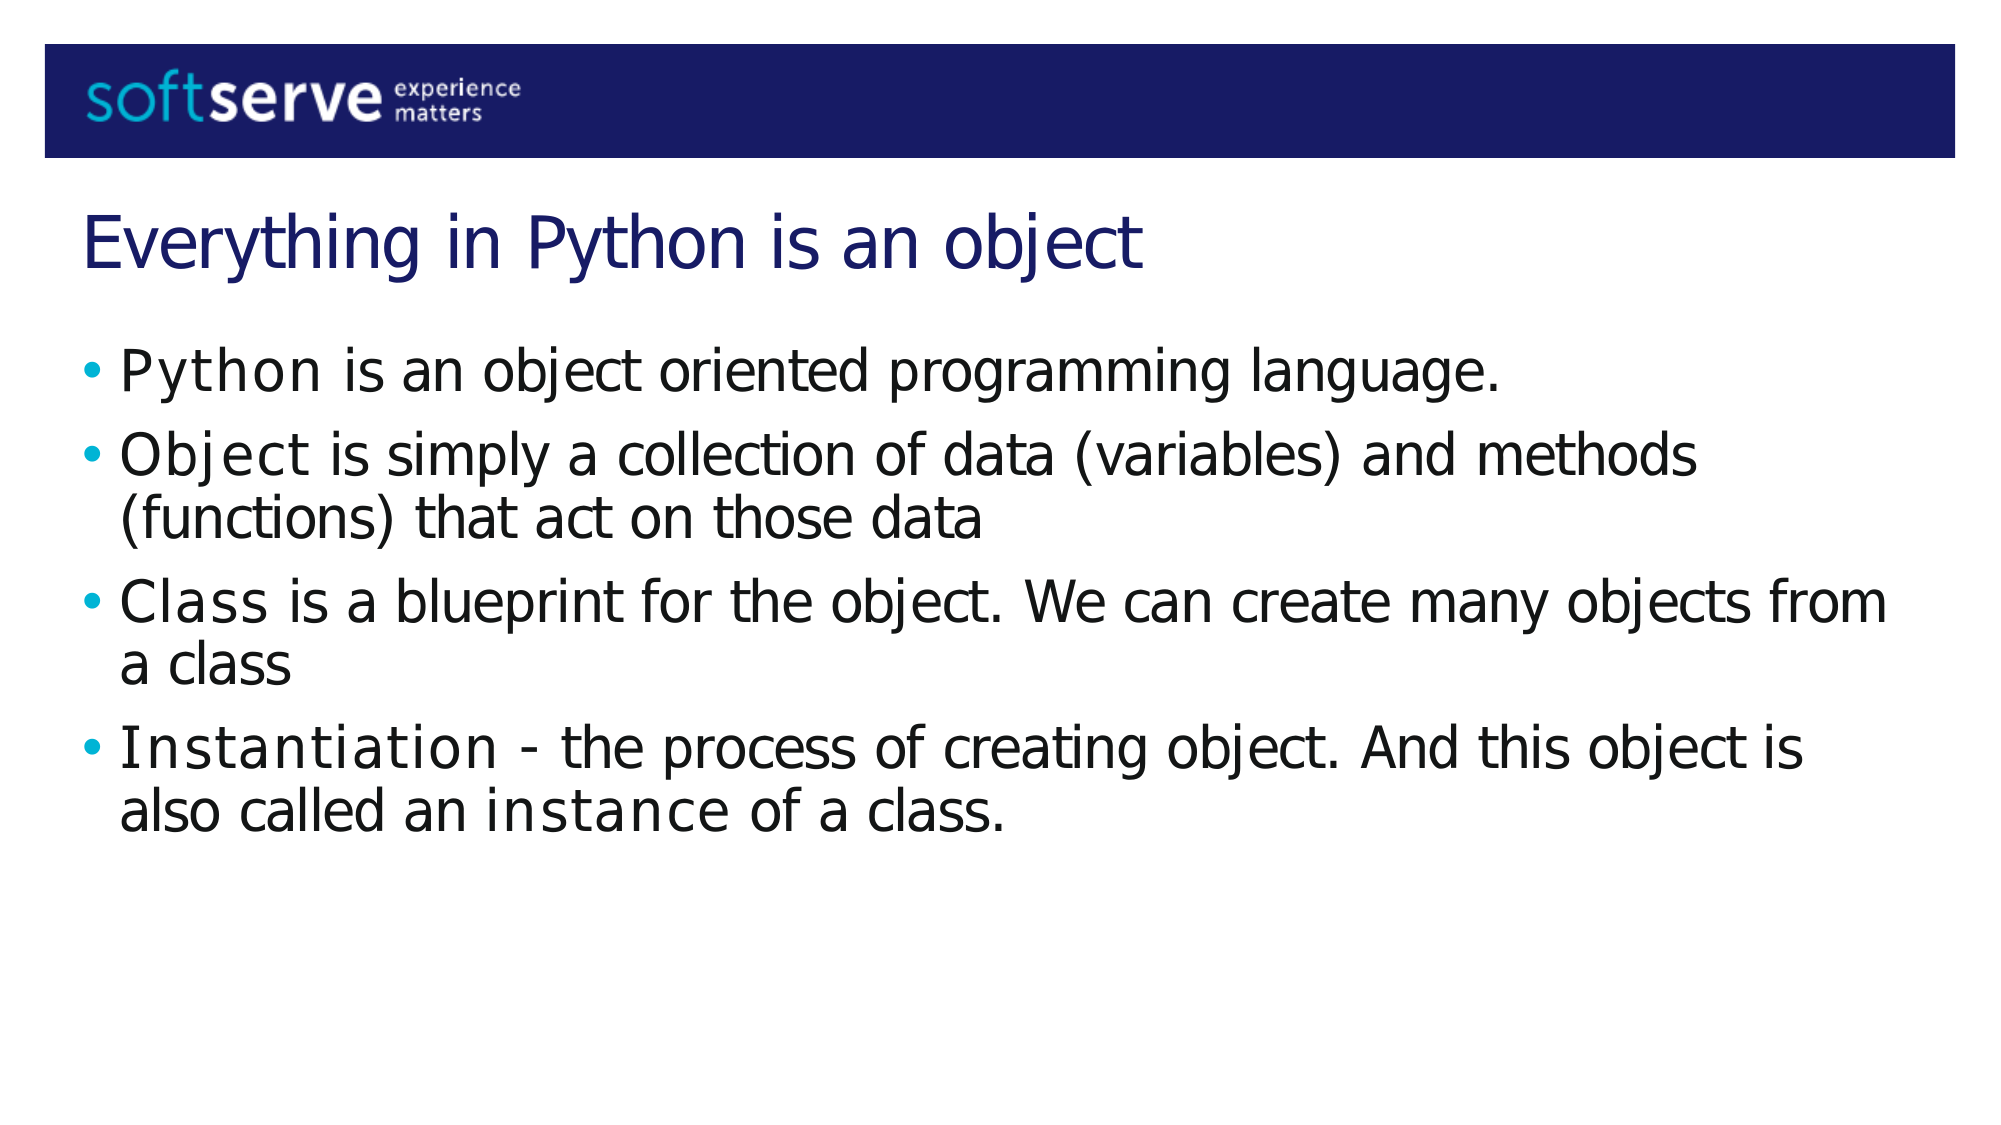

# Everything in Python is an object
Python is an object oriented programming language.
Object is simply a collection of data (variables) and methods (functions) that act on those data
Class is a blueprint for the object. We can create many objects from a class
Instantiation - the process of creating object. And this object is also called an instance of a class.